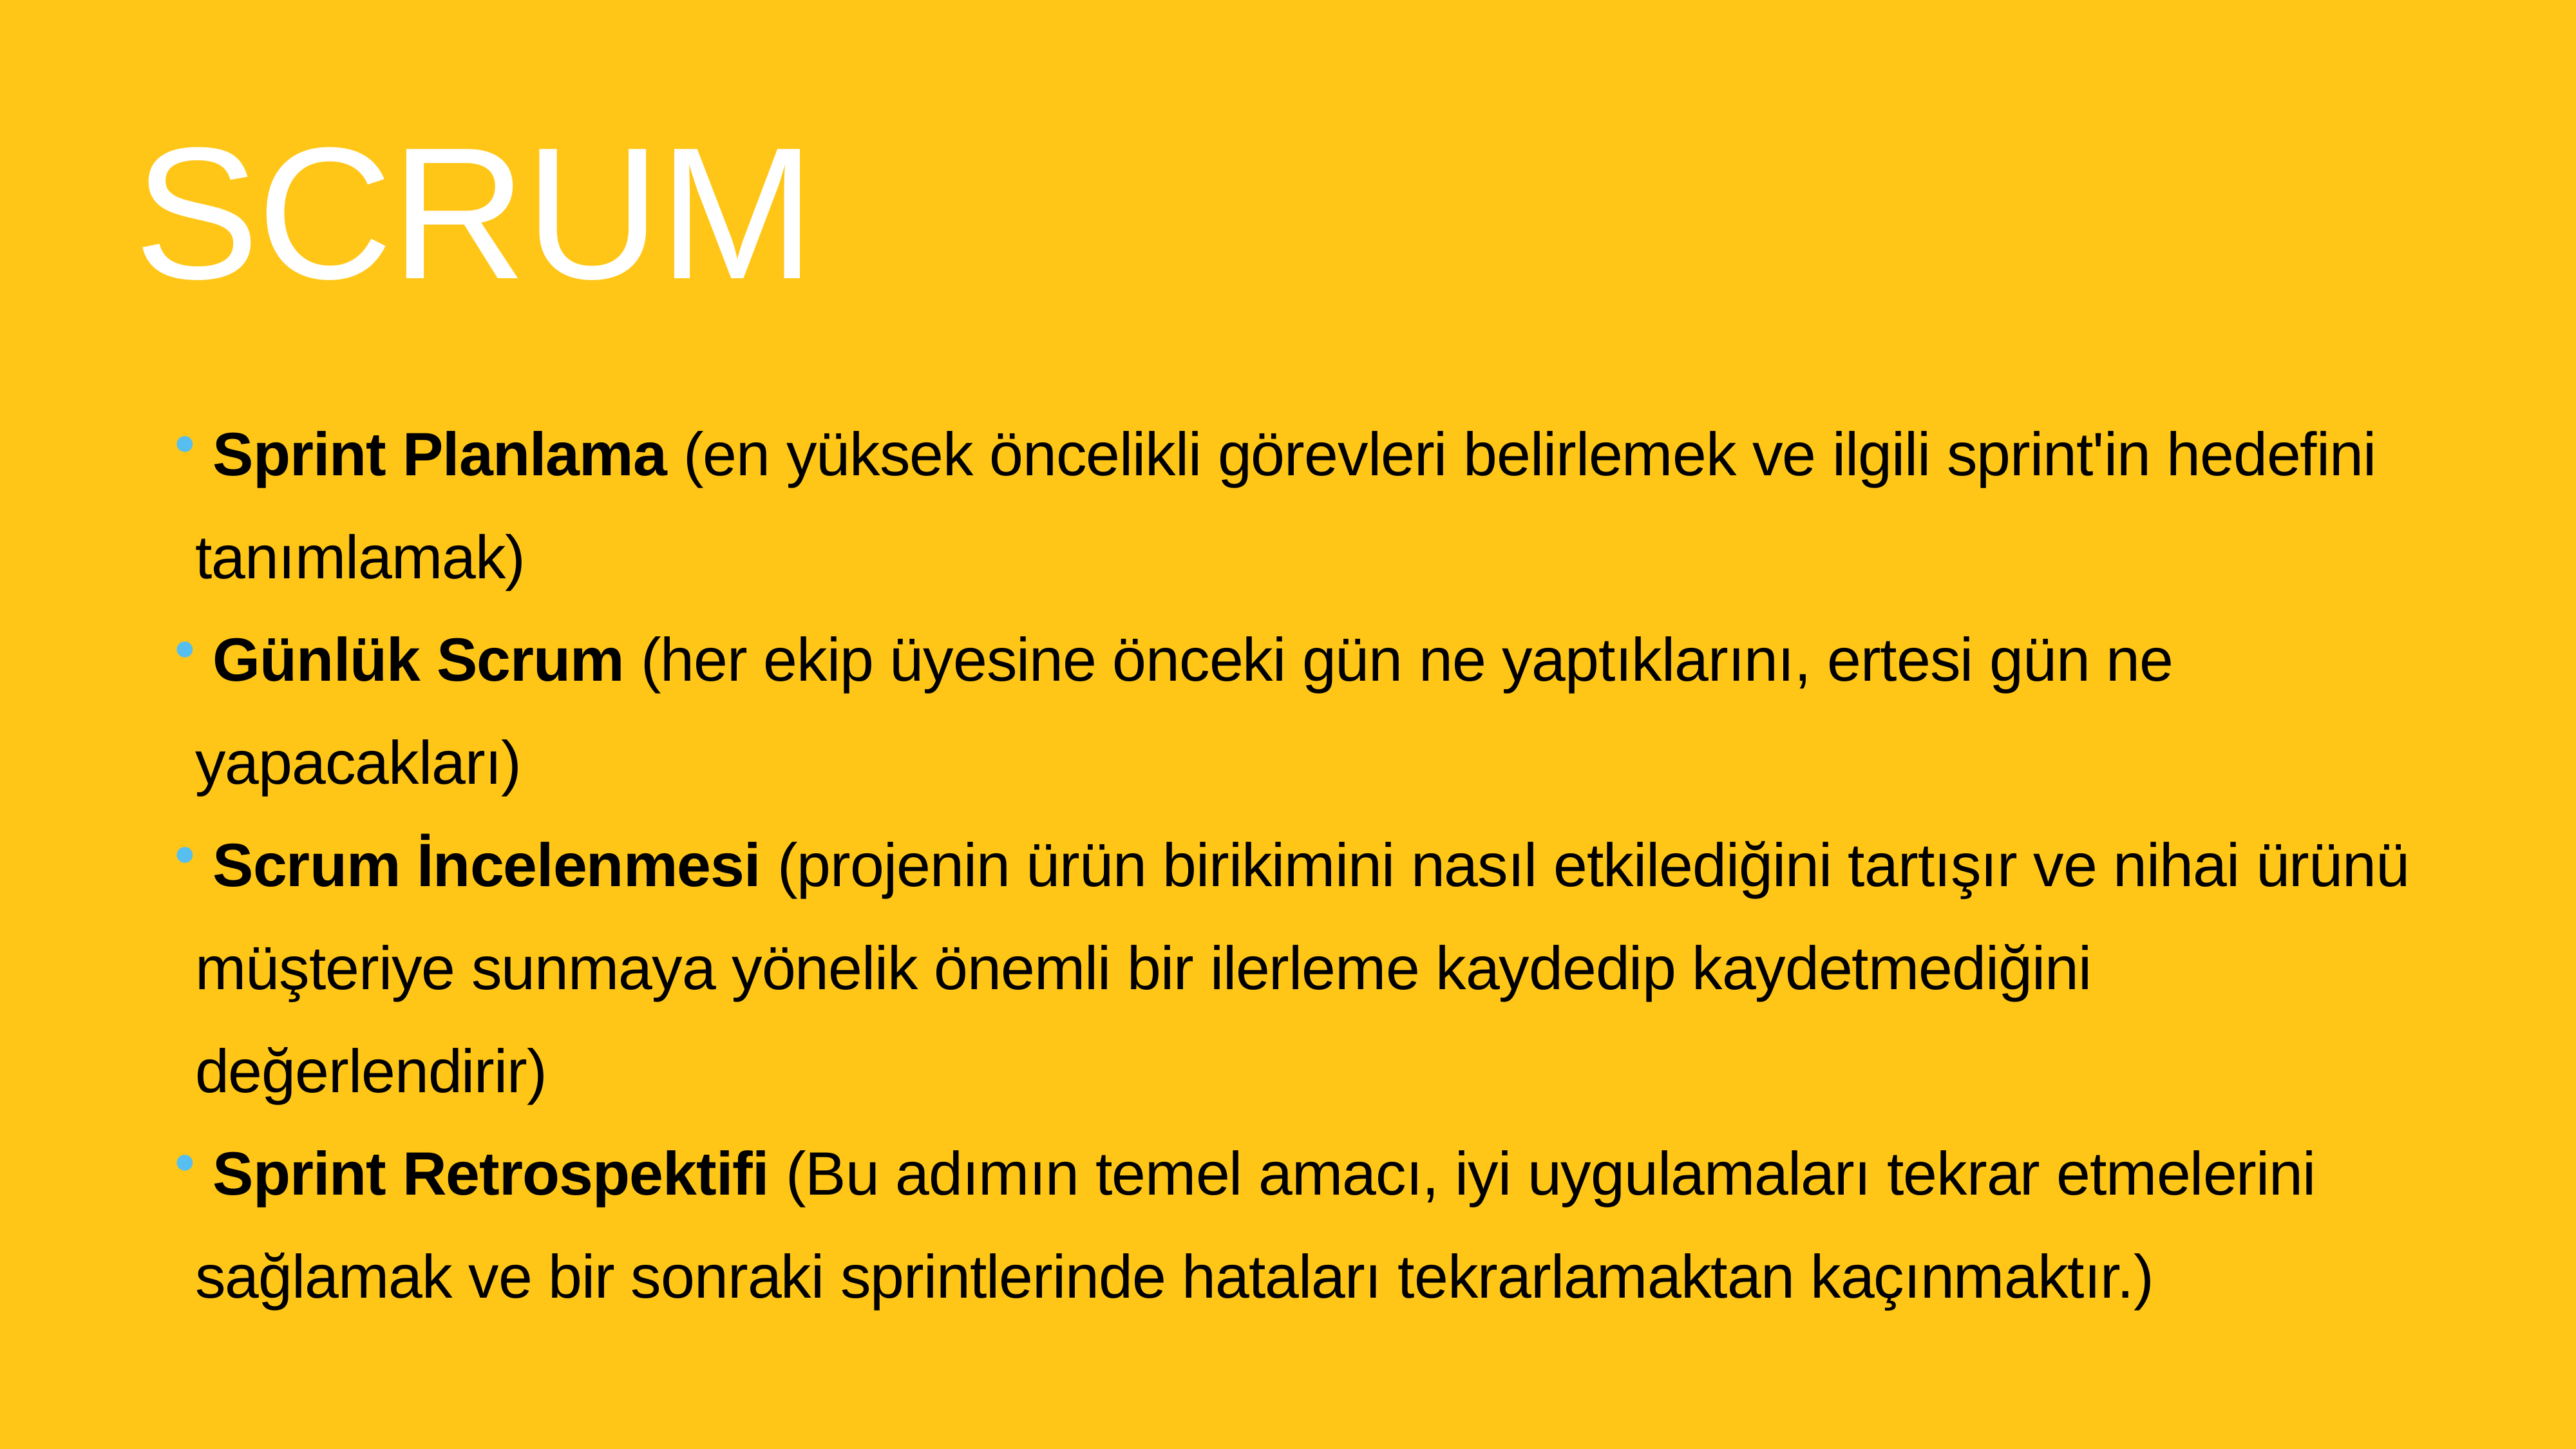

# sCRUM
 Sprint Planlama (en yüksek öncelikli görevleri belirlemek ve ilgili sprint'in hedefini tanımlamak)
 Günlük Scrum (her ekip üyesine önceki gün ne yaptıklarını, ertesi gün ne yapacakları)
 Scrum İncelenmesi (projenin ürün birikimini nasıl etkilediğini tartışır ve nihai ürünü müşteriye sunmaya yönelik önemli bir ilerleme kaydedip kaydetmediğini değerlendirir)
 Sprint Retrospektifi (Bu adımın temel amacı, iyi uygulamaları tekrar etmelerini sağlamak ve bir sonraki sprintlerinde hataları tekrarlamaktan kaçınmaktır.)